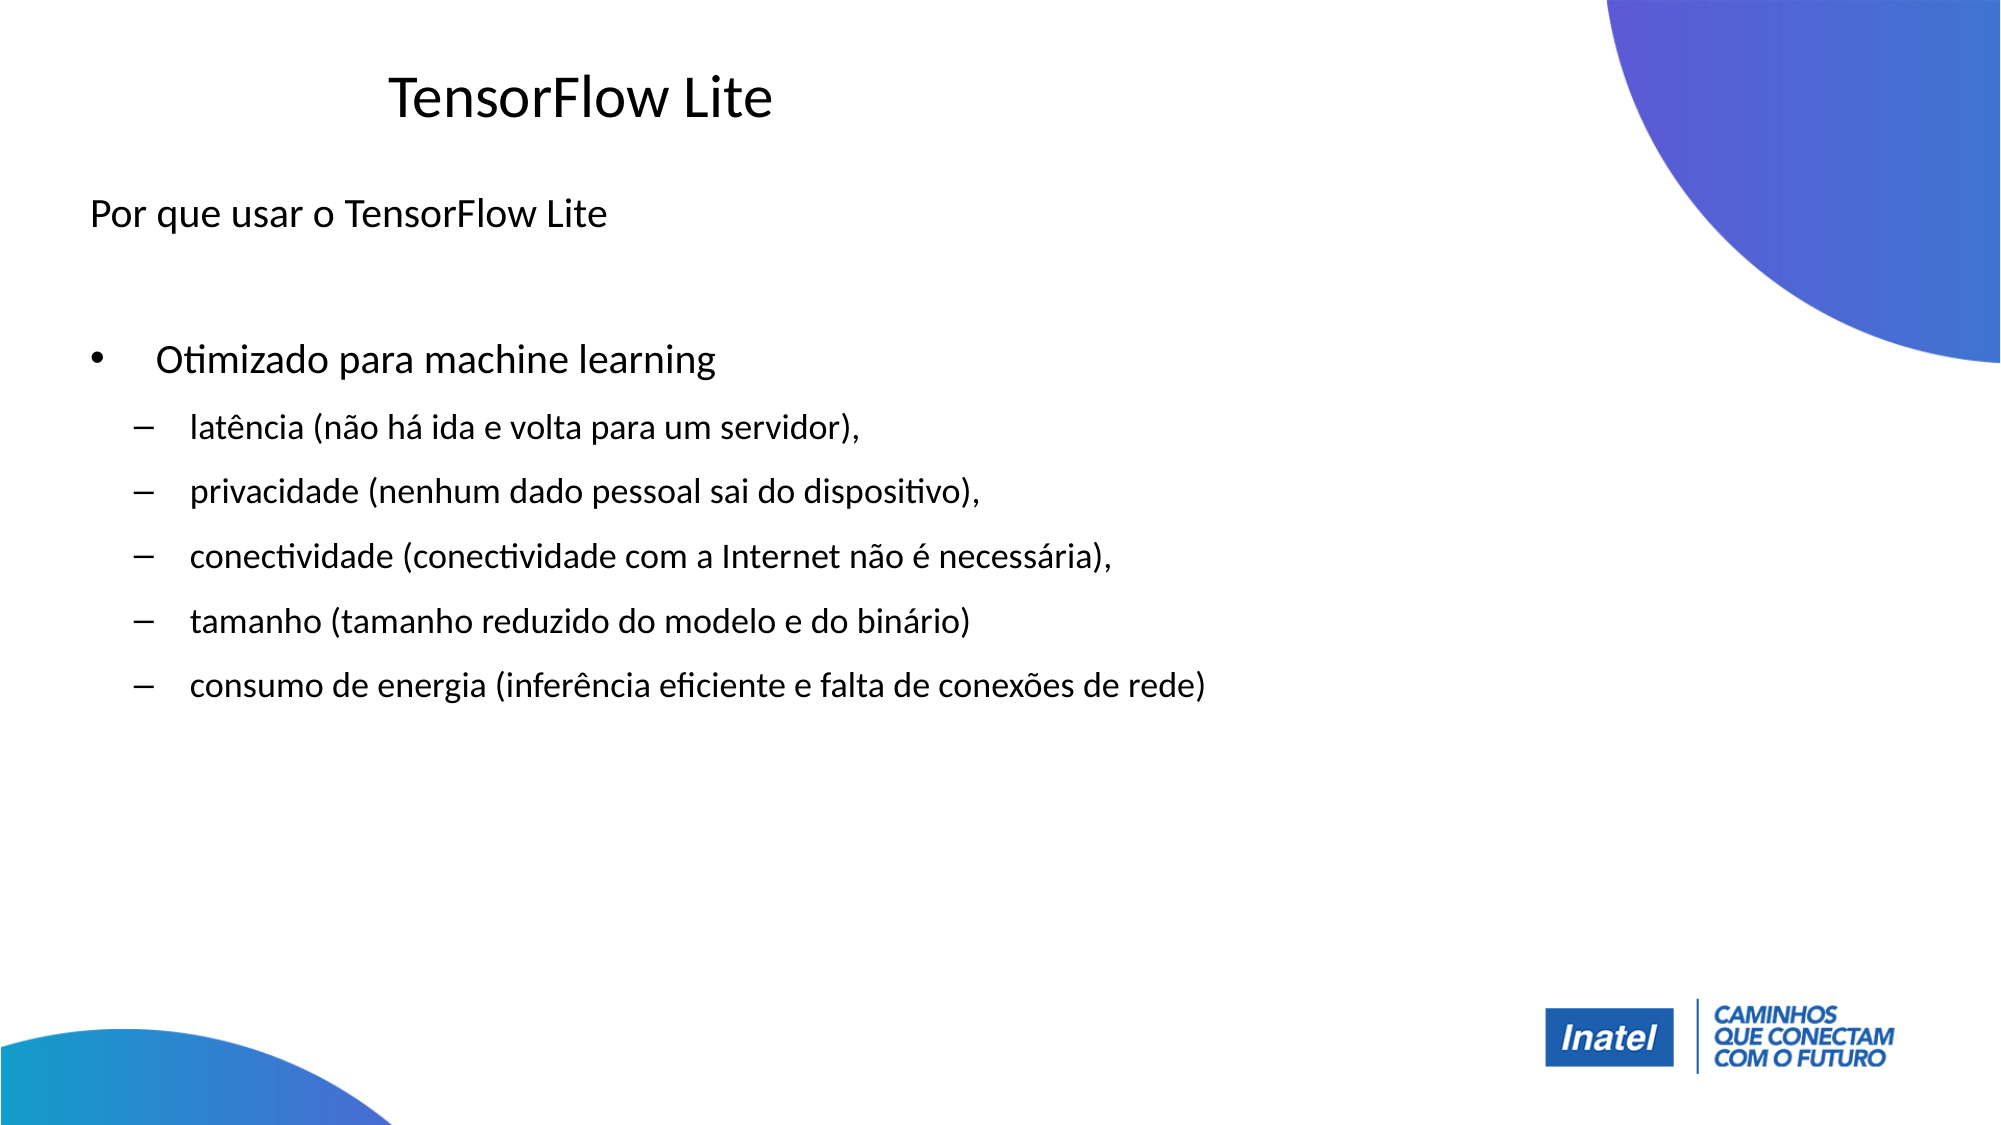

# TensorFlow Lite
Por que usar o TensorFlow Lite

 Otimizado para machine learning
latência (não há ida e volta para um servidor),
privacidade (nenhum dado pessoal sai do dispositivo),
conectividade (conectividade com a Internet não é necessária),
tamanho (tamanho reduzido do modelo e do binário)
consumo de energia (inferência eficiente e falta de conexões de rede)